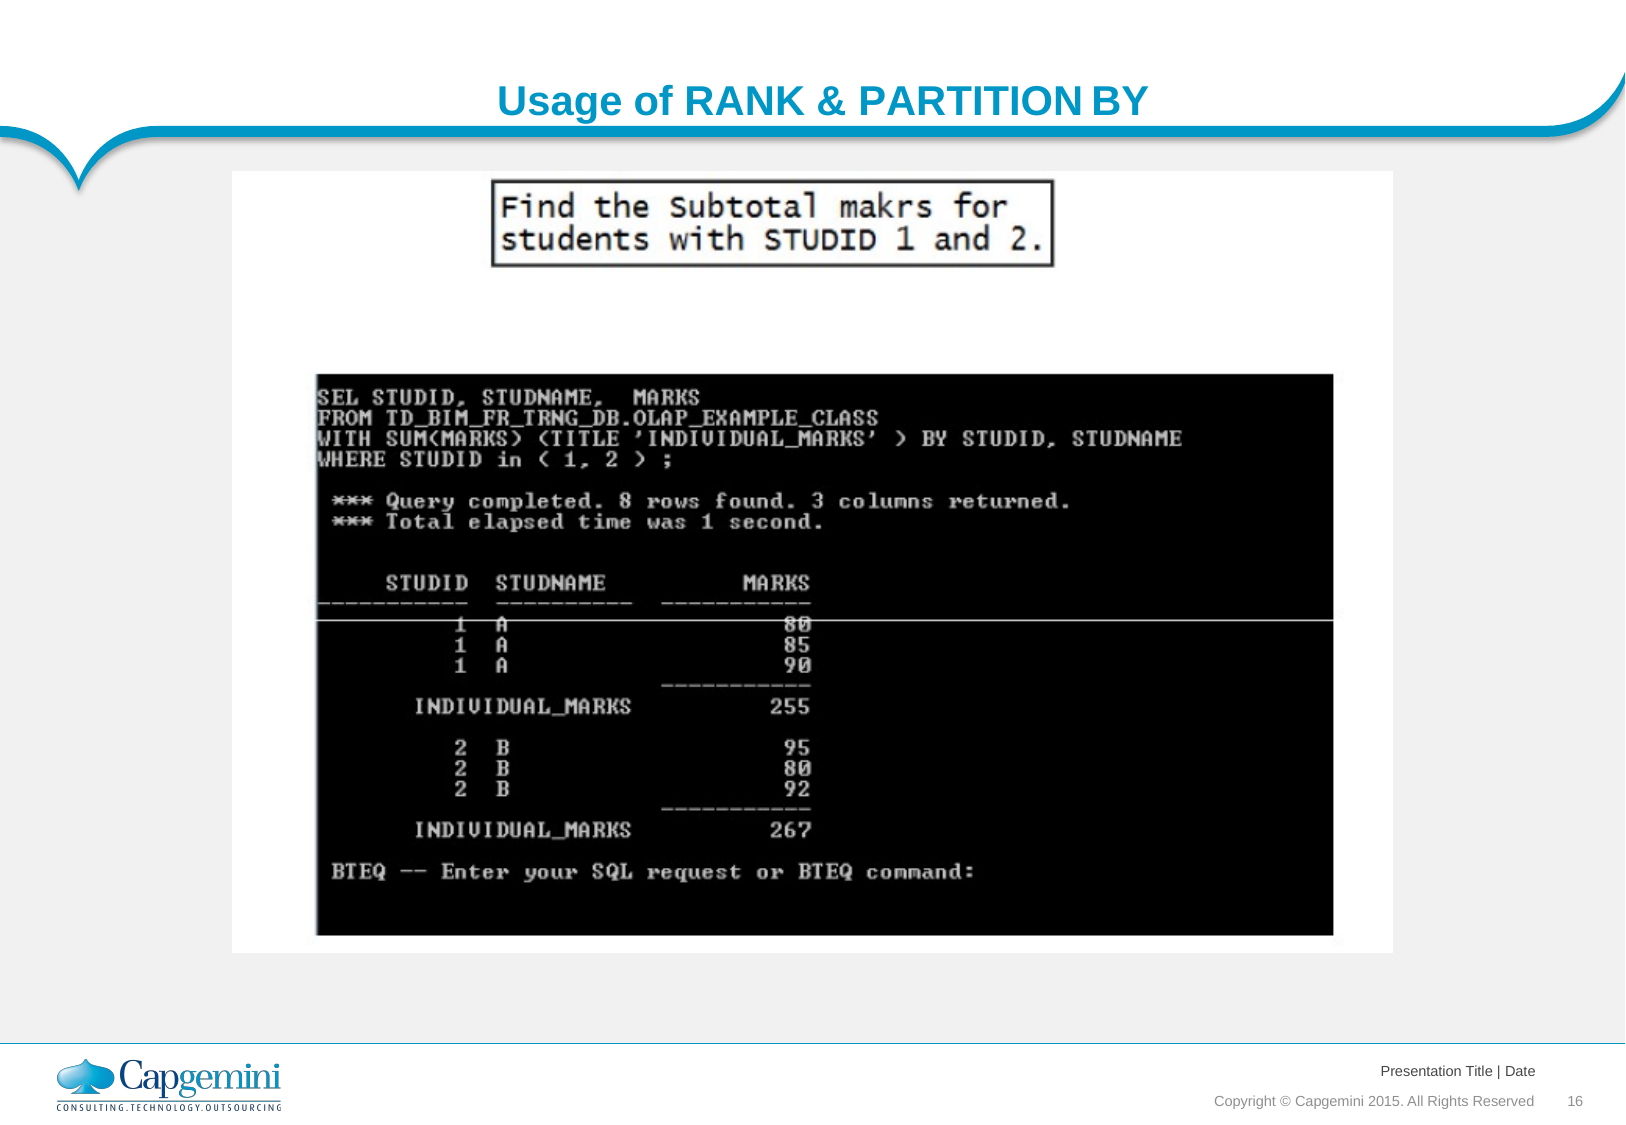

Usage
of
RANK
&
PARTITION
BY

Presentation Title | Date
Copyright © Capgemini 2015. All Rights Reserved        16